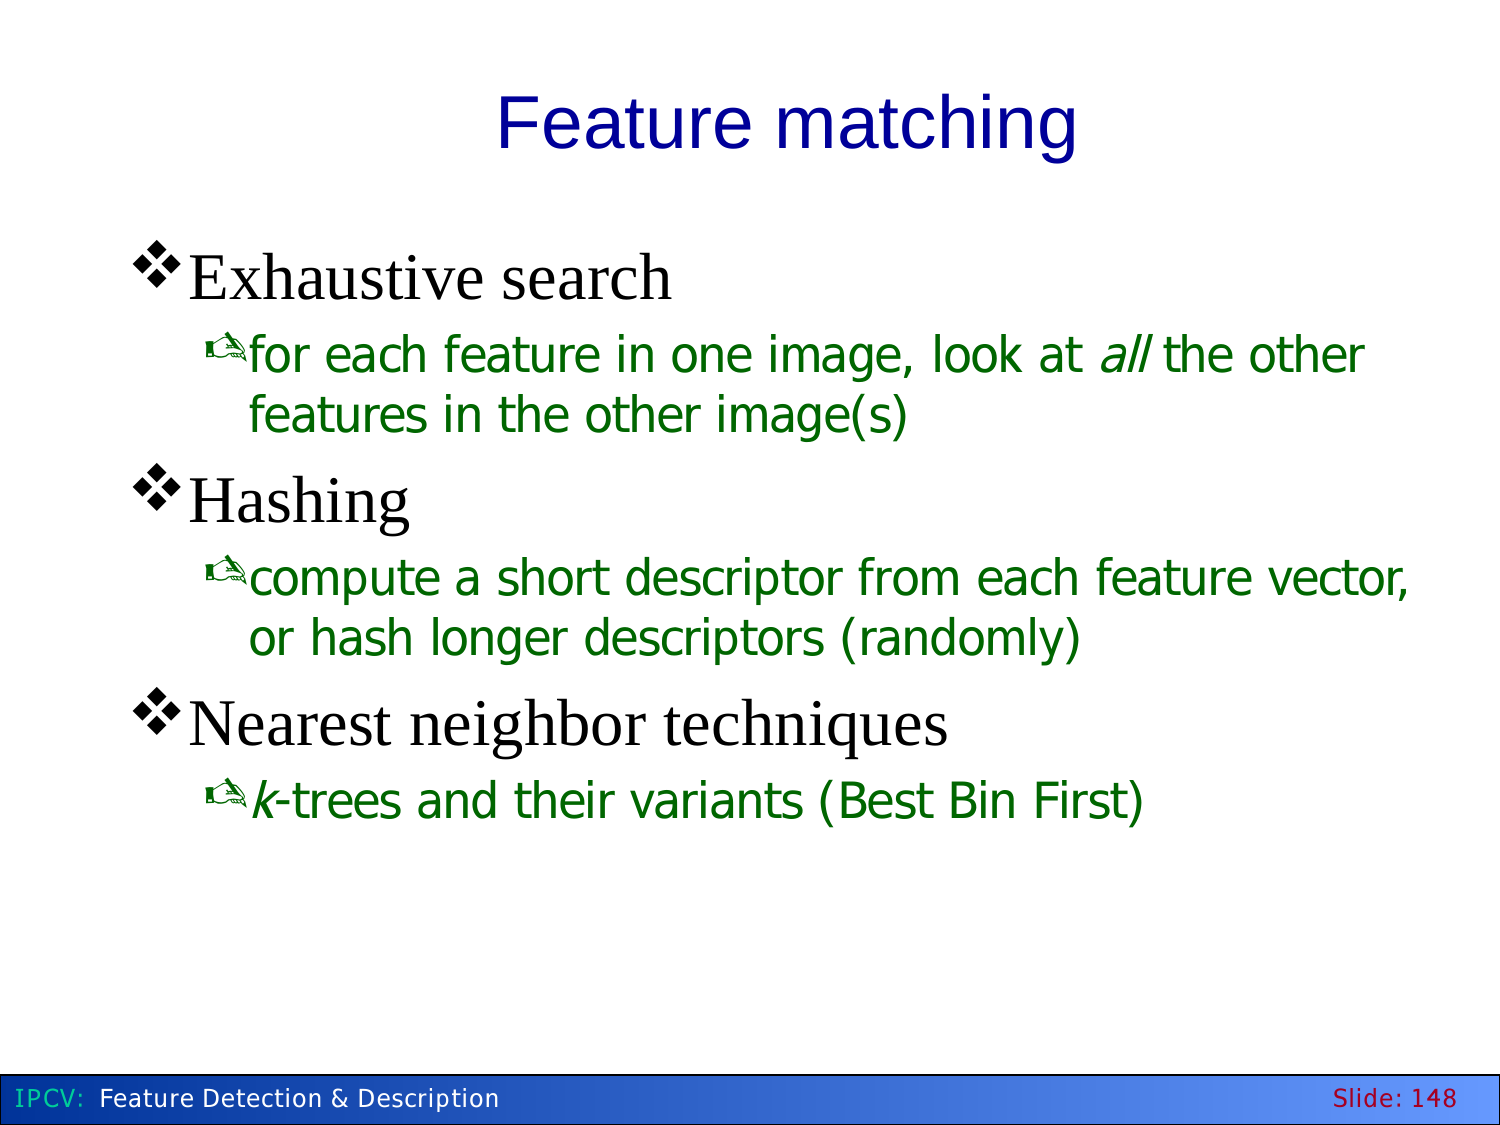

Feature matching
Exhaustive search
for each feature in one image, look at all the other features in the other image(s)
Hashing
compute a short descriptor from each feature vector, or hash longer descriptors (randomly)
Nearest neighbor techniques
k-trees and their variants (Best Bin First)
IPCV:  Feature Detection & Description	Slide: 148